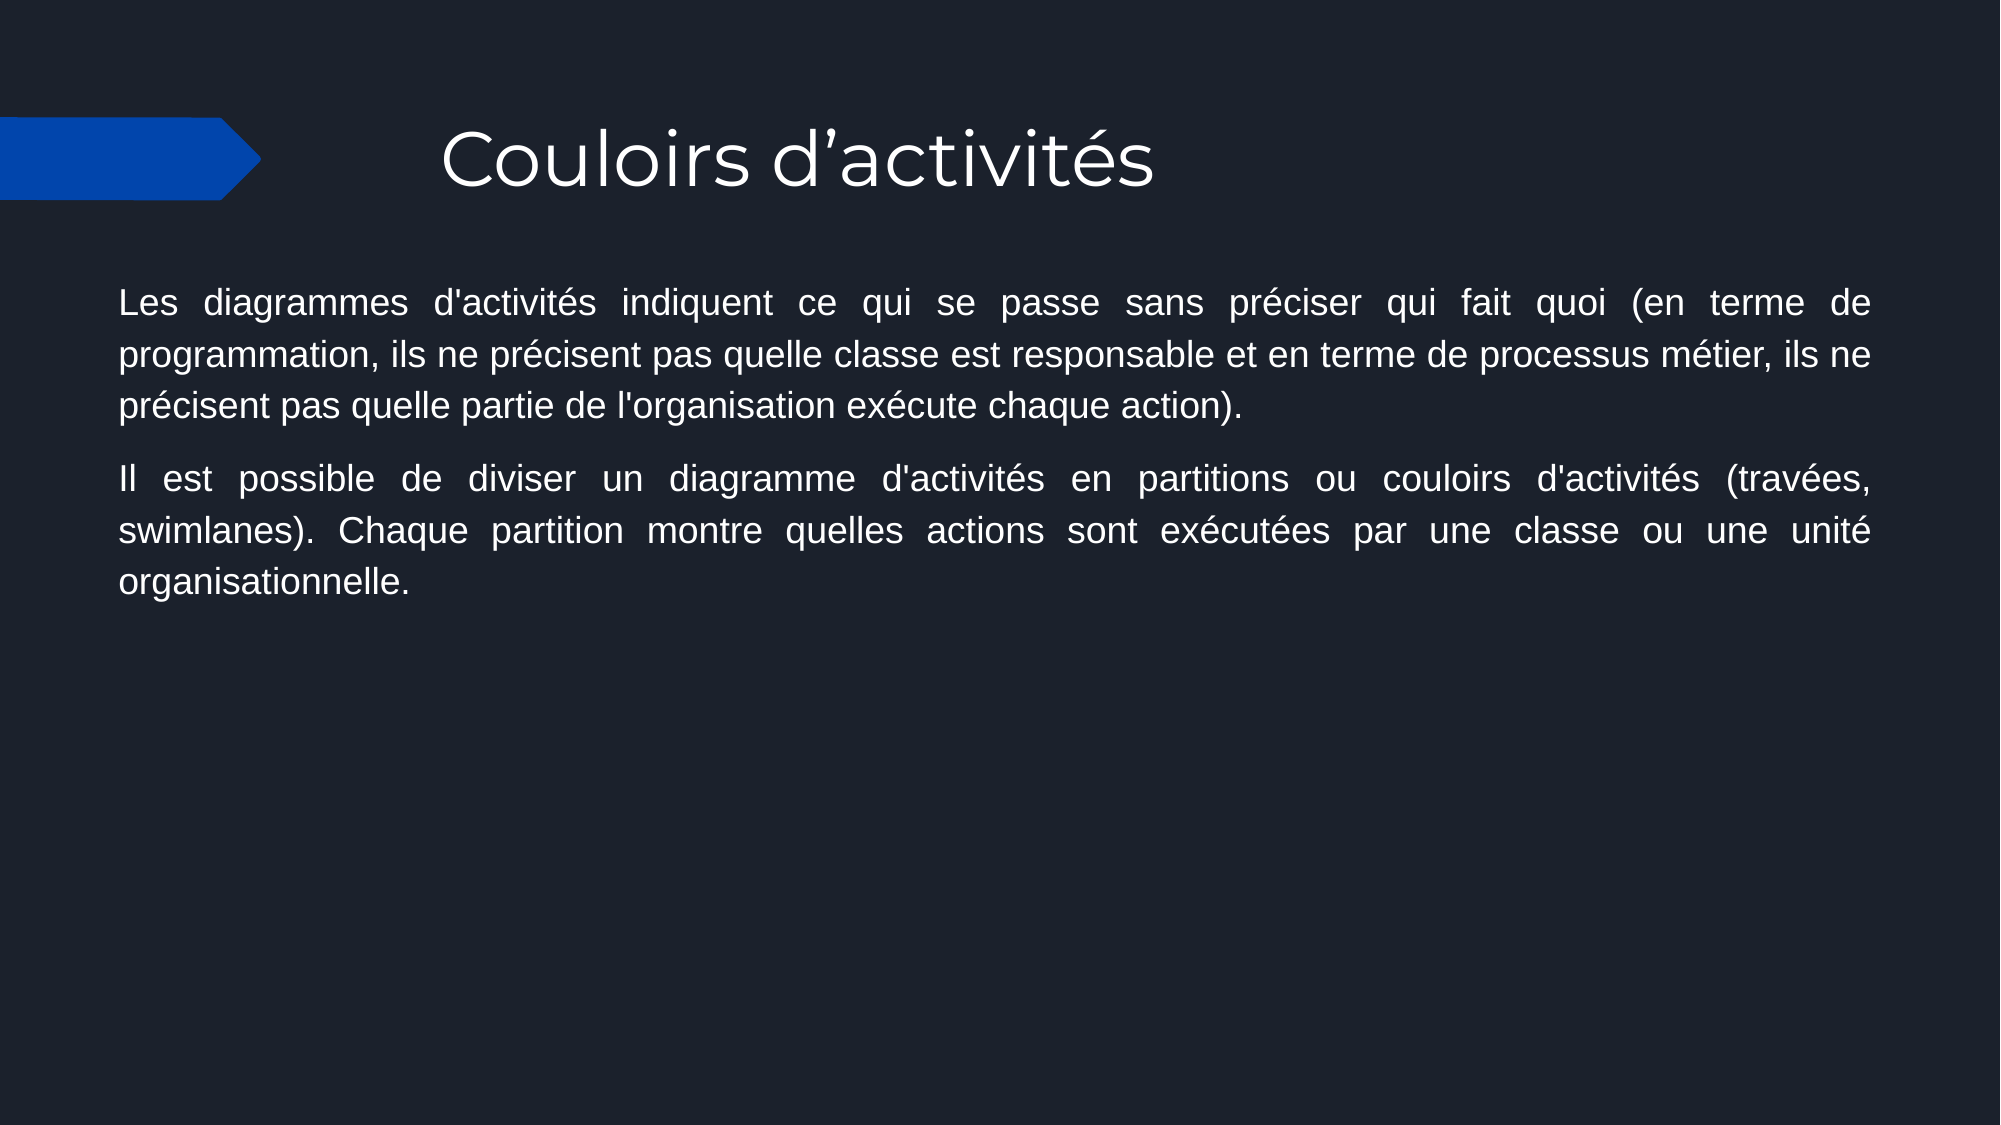

# Couloirs d’activités
Les diagrammes d'activités indiquent ce qui se passe sans préciser qui fait quoi (en terme de programmation, ils ne précisent pas quelle classe est responsable et en terme de processus métier, ils ne précisent pas quelle partie de l'organisation exécute chaque action).
Il est possible de diviser un diagramme d'activités en partitions ou couloirs d'activités (travées, swimlanes). Chaque partition montre quelles actions sont exécutées par une classe ou une unité organisationnelle.